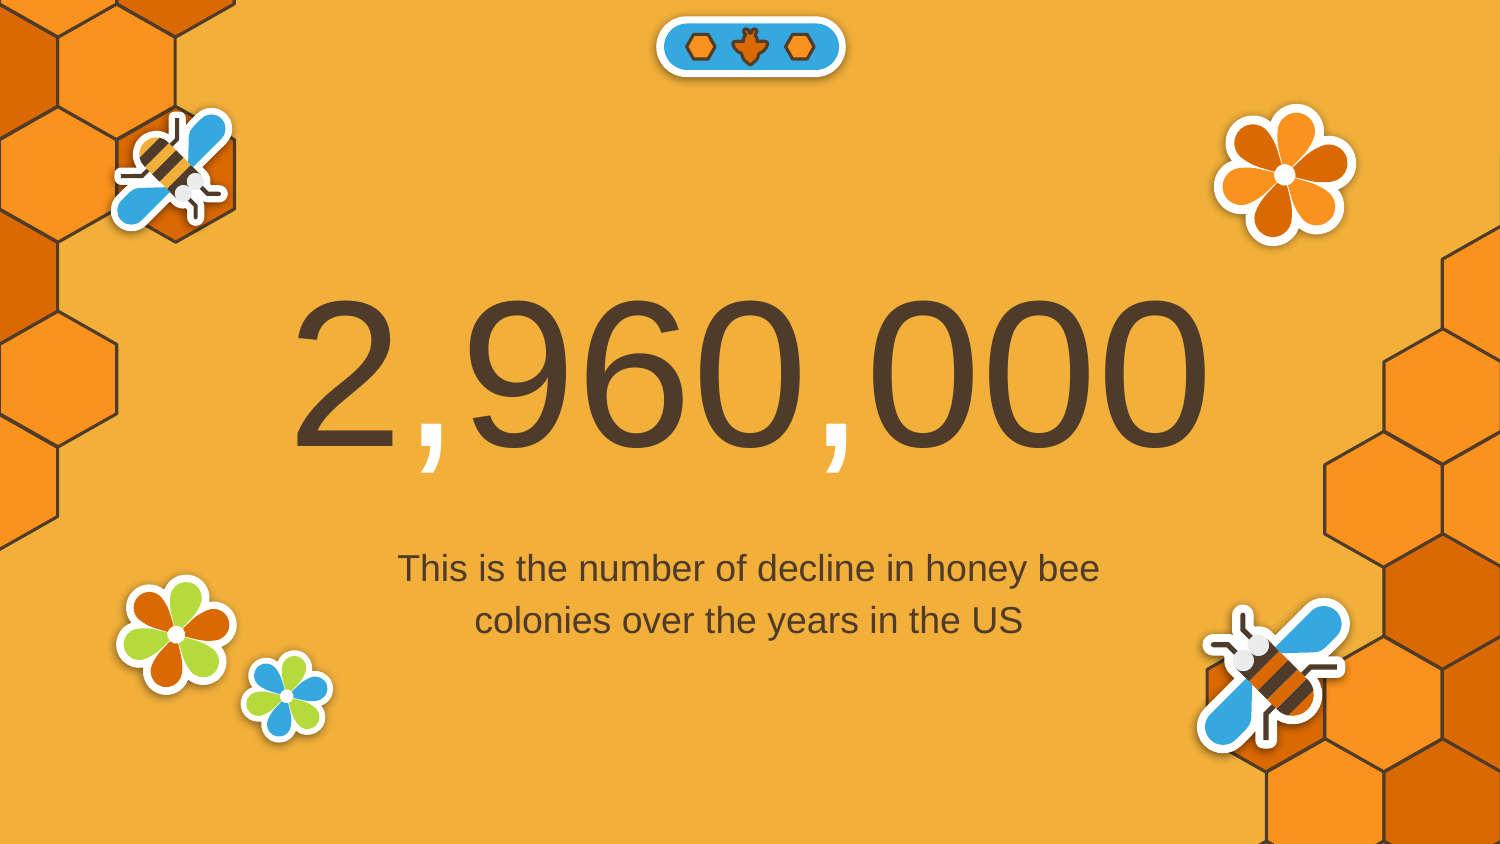

# 2,960,000
This is the number of decline in honey bee colonies over the years in the US